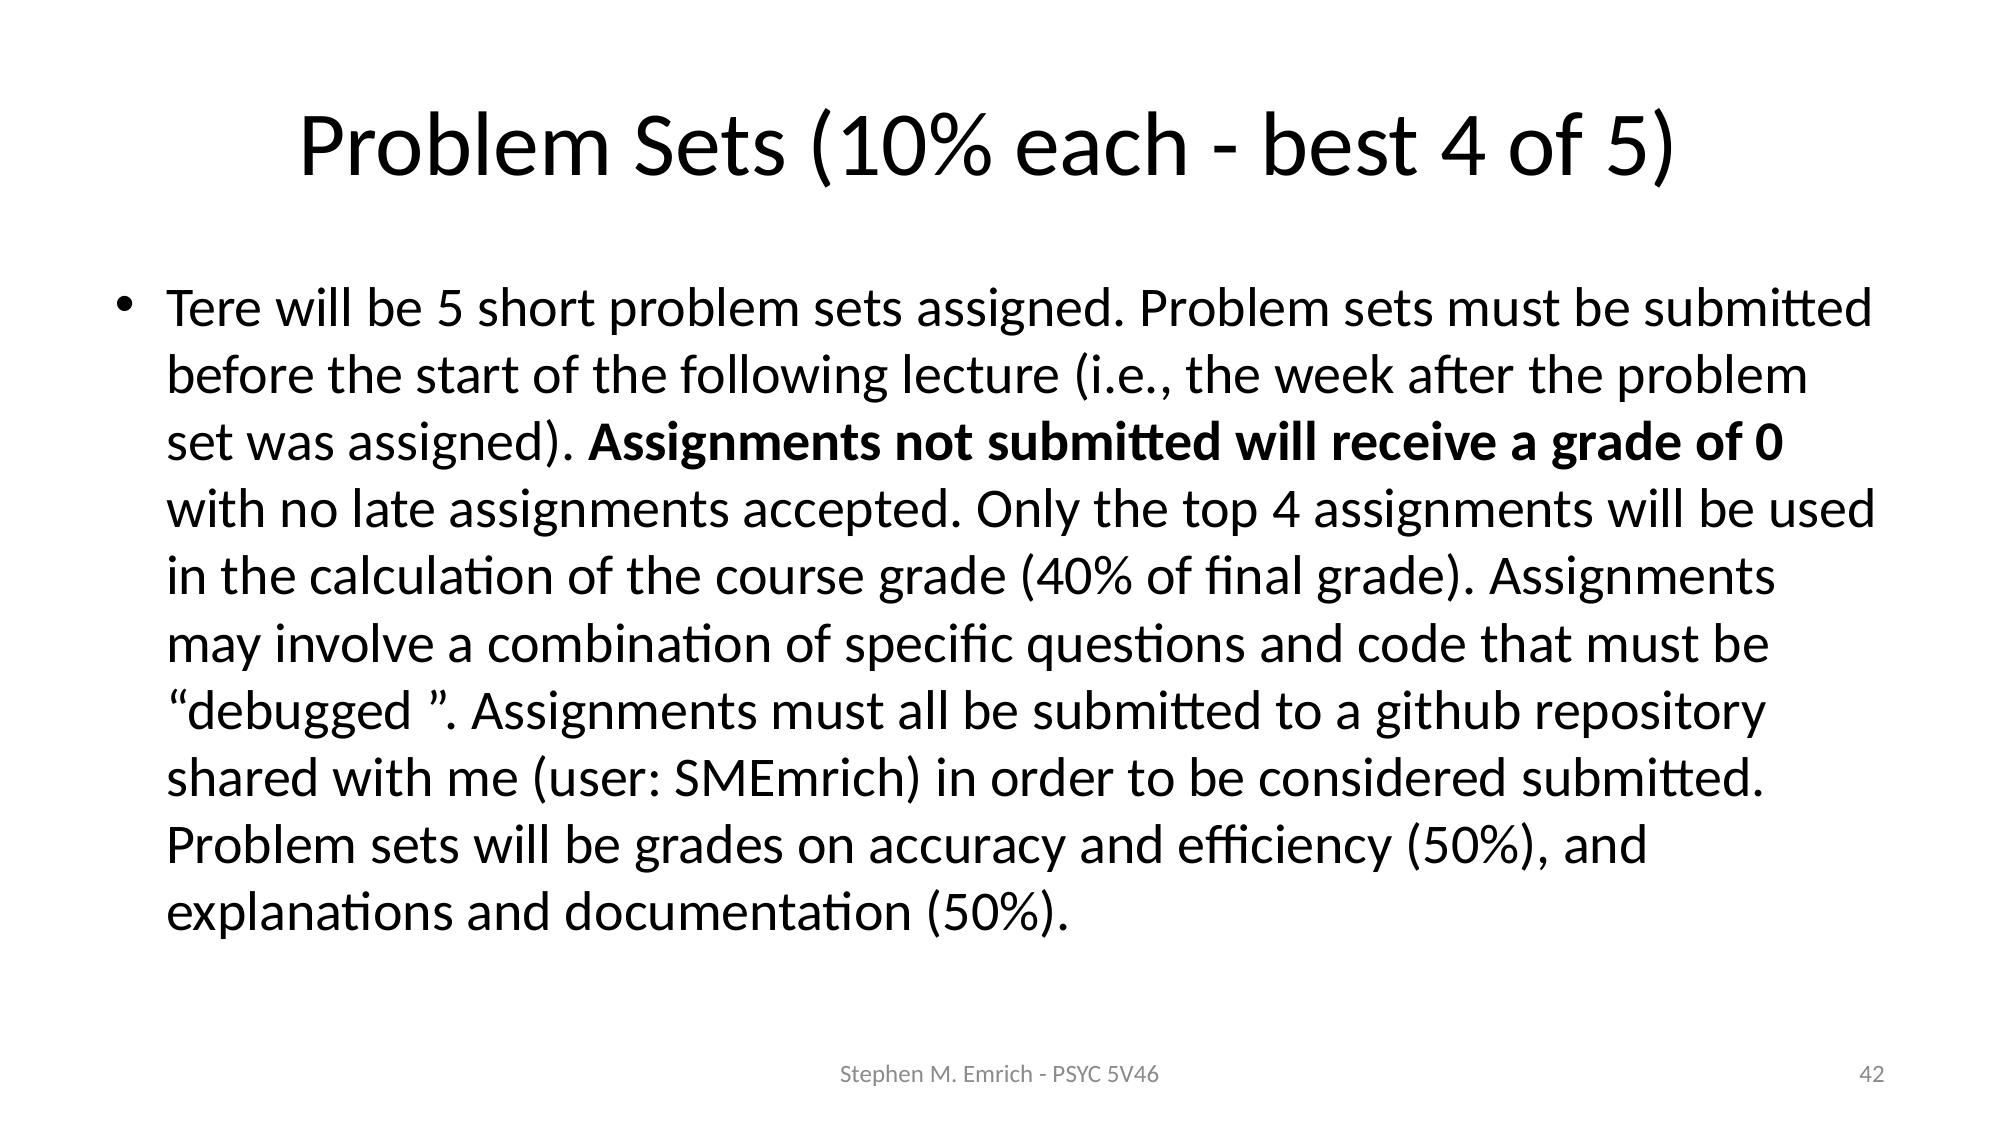

# Problem Sets (10% each - best 4 of 5)
Tere will be 5 short problem sets assigned. Problem sets must be submitted before the start of the following lecture (i.e., the week after the problem set was assigned). Assignments not submitted will receive a grade of 0 with no late assignments accepted. Only the top 4 assignments will be used in the calculation of the course grade (40% of final grade). Assignments may involve a combination of specific questions and code that must be “debugged ”. Assignments must all be submitted to a github repository shared with me (user: SMEmrich) in order to be considered submitted. Problem sets will be grades on accuracy and efficiency (50%), and explanations and documentation (50%).

Stephen M. Emrich - PSYC 5V46
42